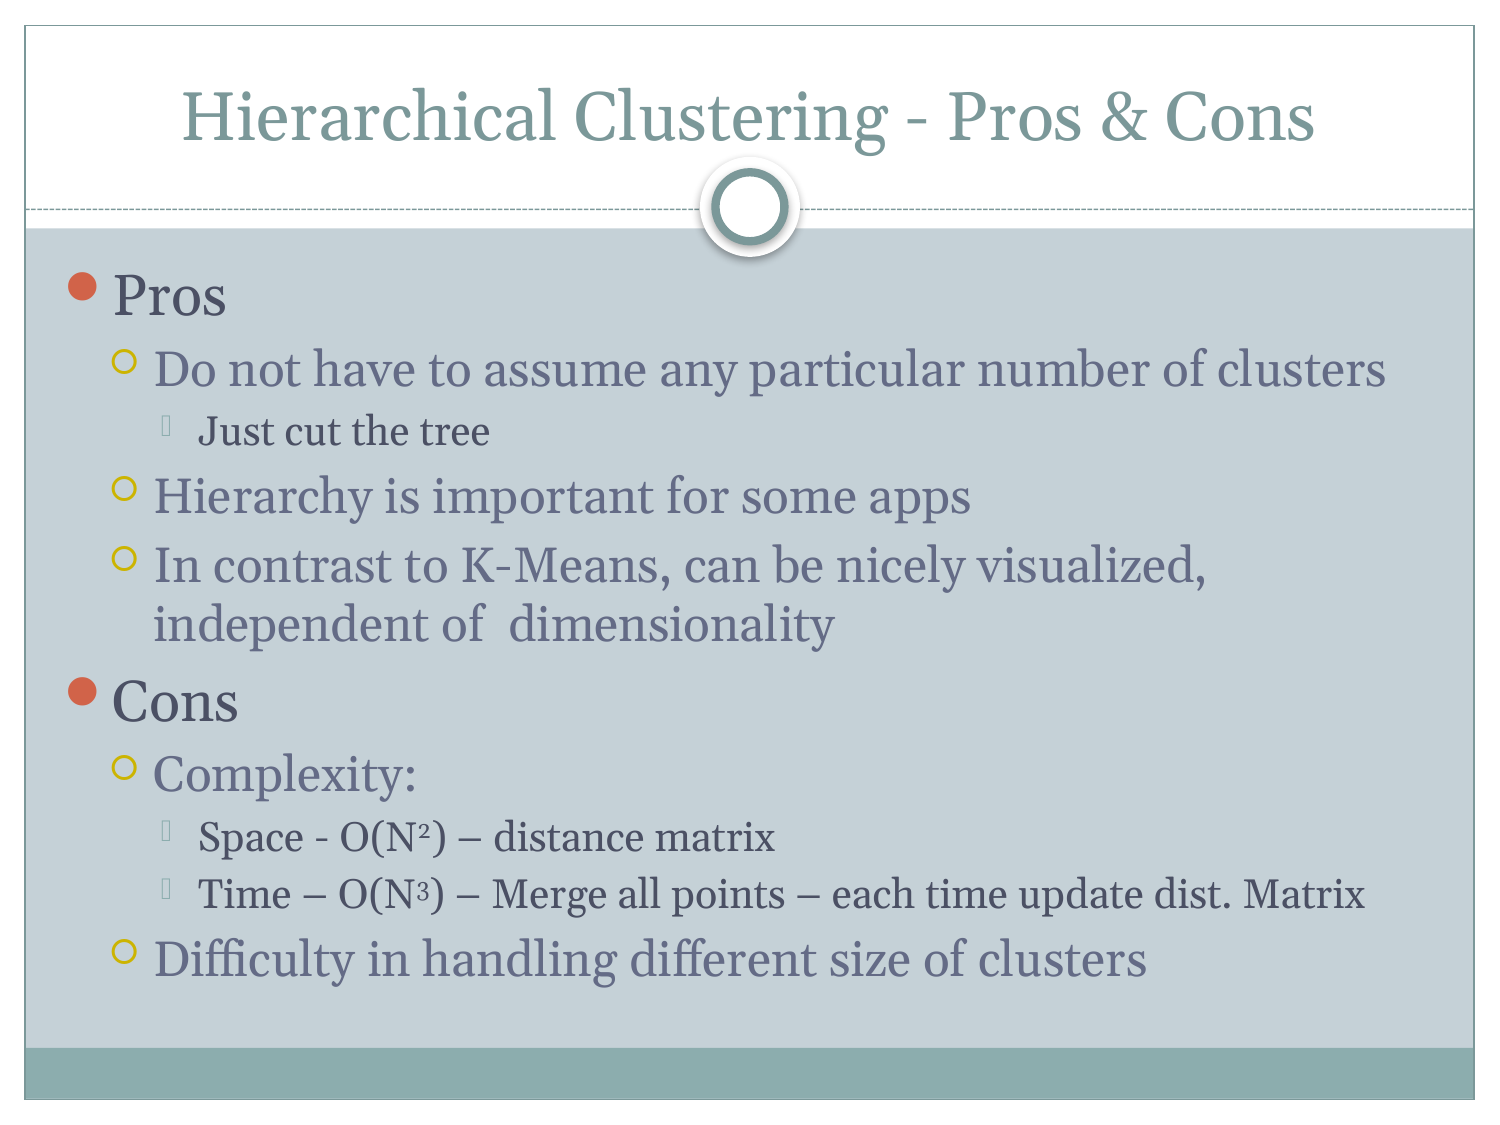

# Hierarchical Clustering - Pros & Cons
Pros
Do not have to assume any particular number of clusters
Just cut the tree
Hierarchy is important for some apps
In contrast to K-Means, can be nicely visualized, independent of  dimensionality
Cons
Complexity:
Space - O(N2) – distance matrix
Time – O(N3) – Merge all points – each time update dist. Matrix
Difficulty in handling different size of clusters